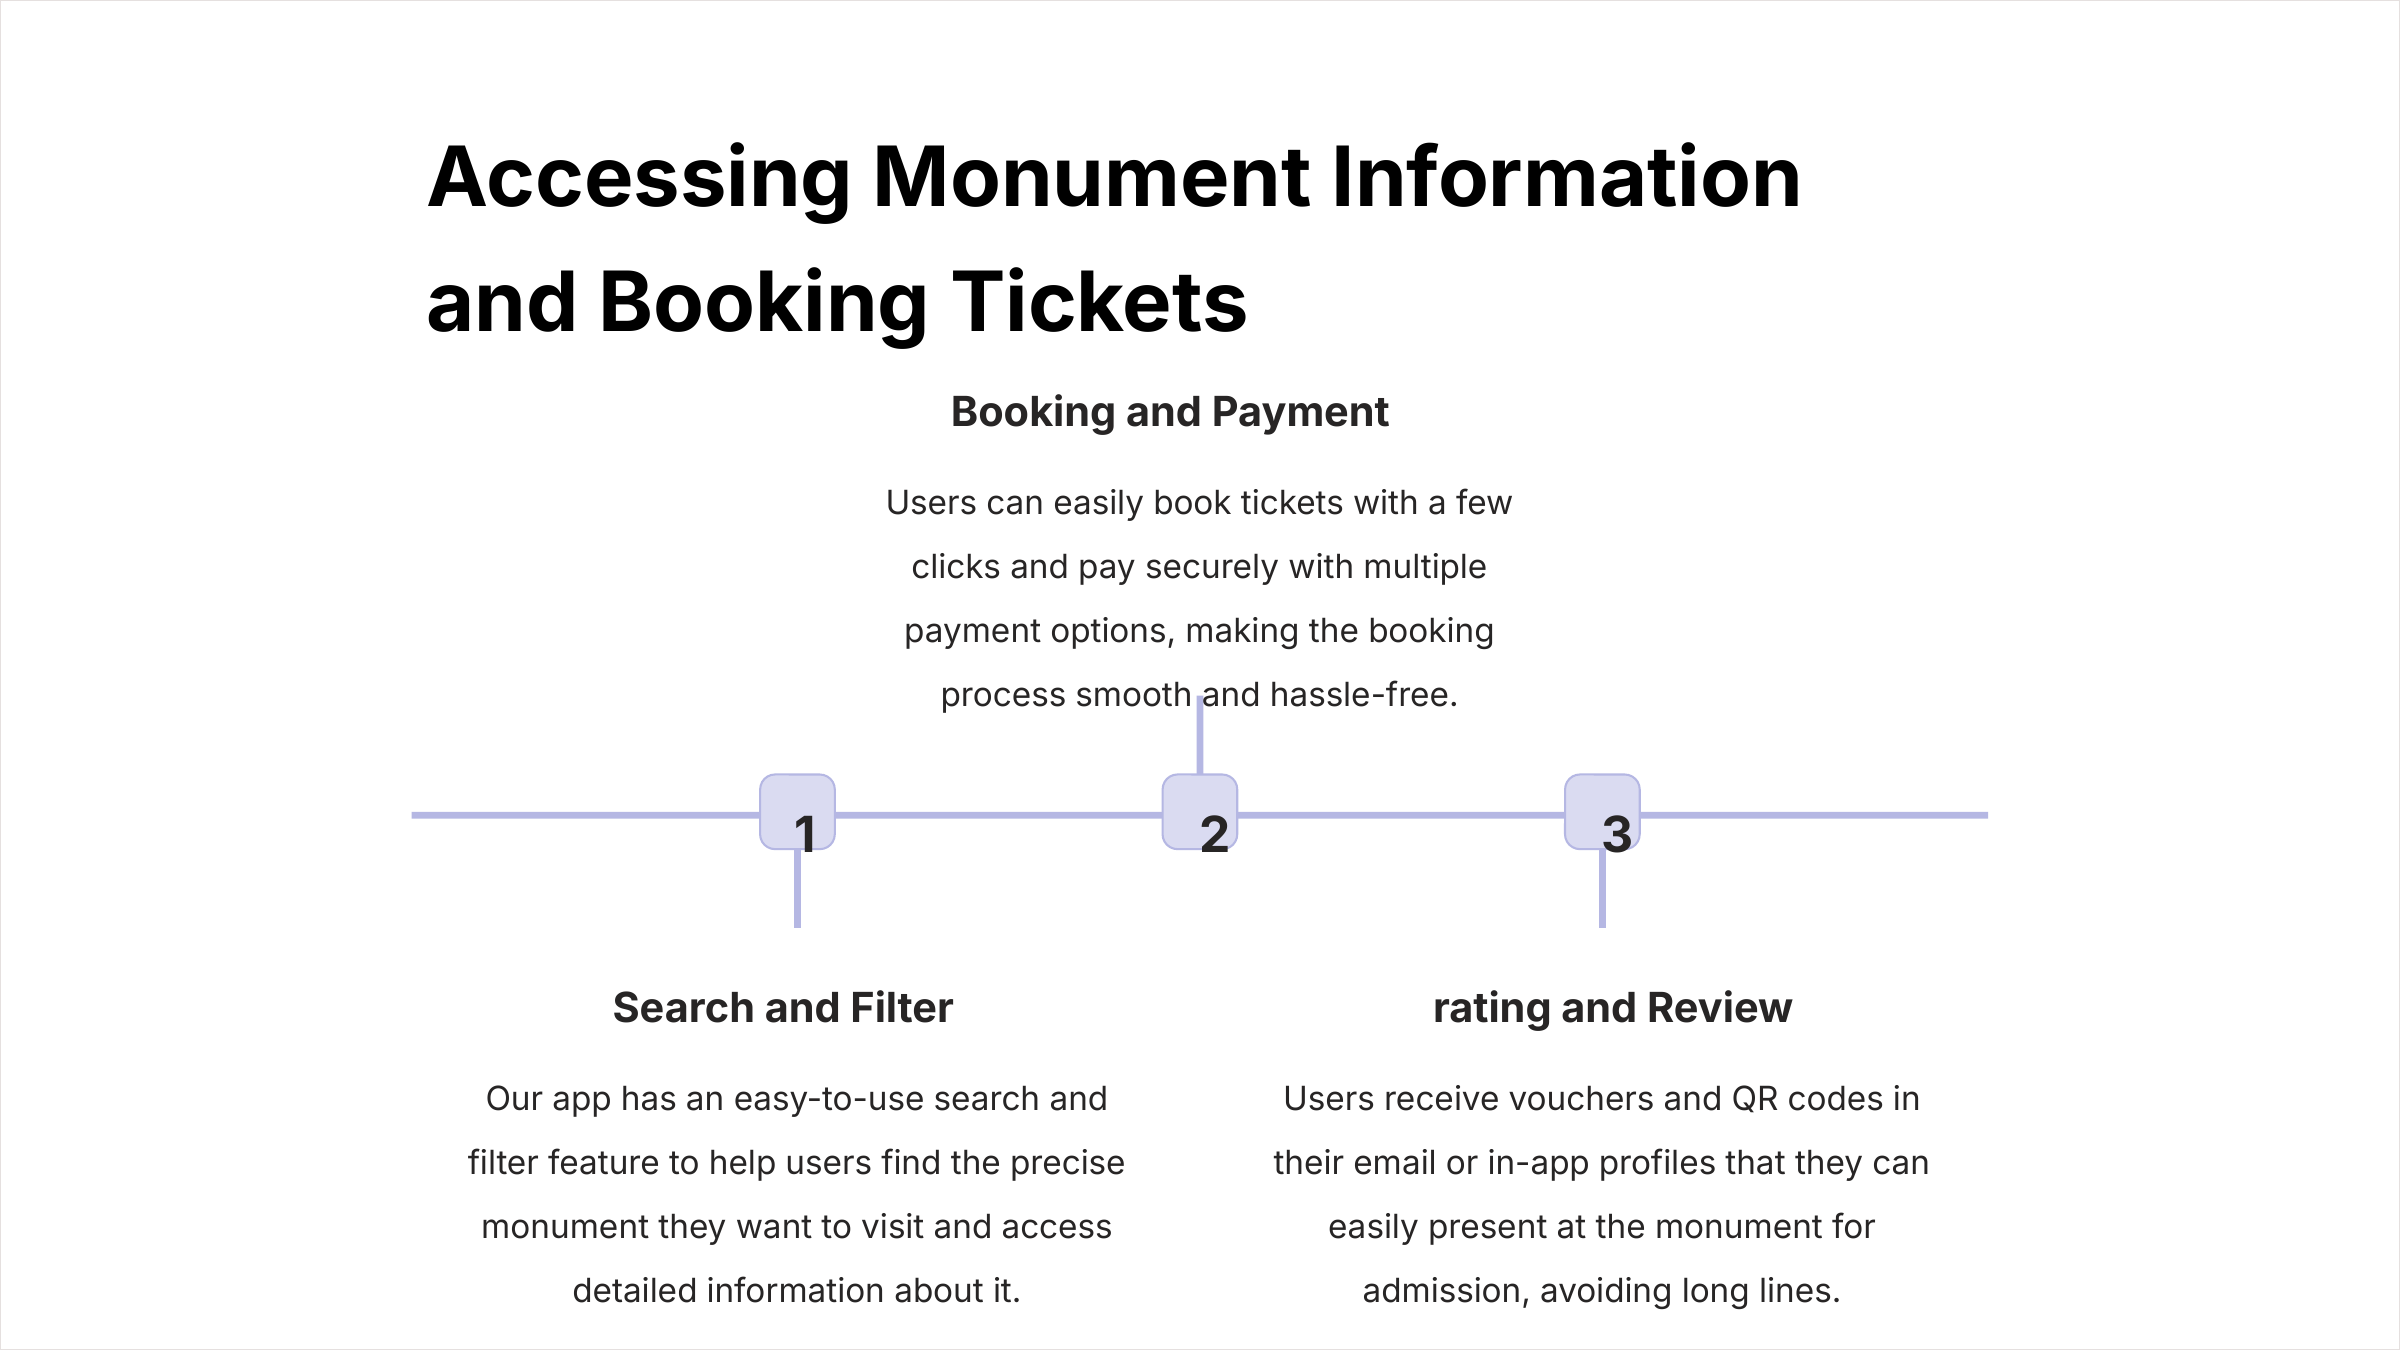

Accessing Monument Information and Booking Tickets
Booking and Payment
Users can easily book tickets with a few clicks and pay securely with multiple payment options, making the booking process smooth and hassle-free.

1
2
3

Search and Filter
     rating and Review
Our app has an easy-to-use search and filter feature to help users find the precise monument they want to visit and access detailed information about it.
Users receive vouchers and QR codes in their email or in-app profiles that they can easily present at the monument for admission, avoiding long lines.